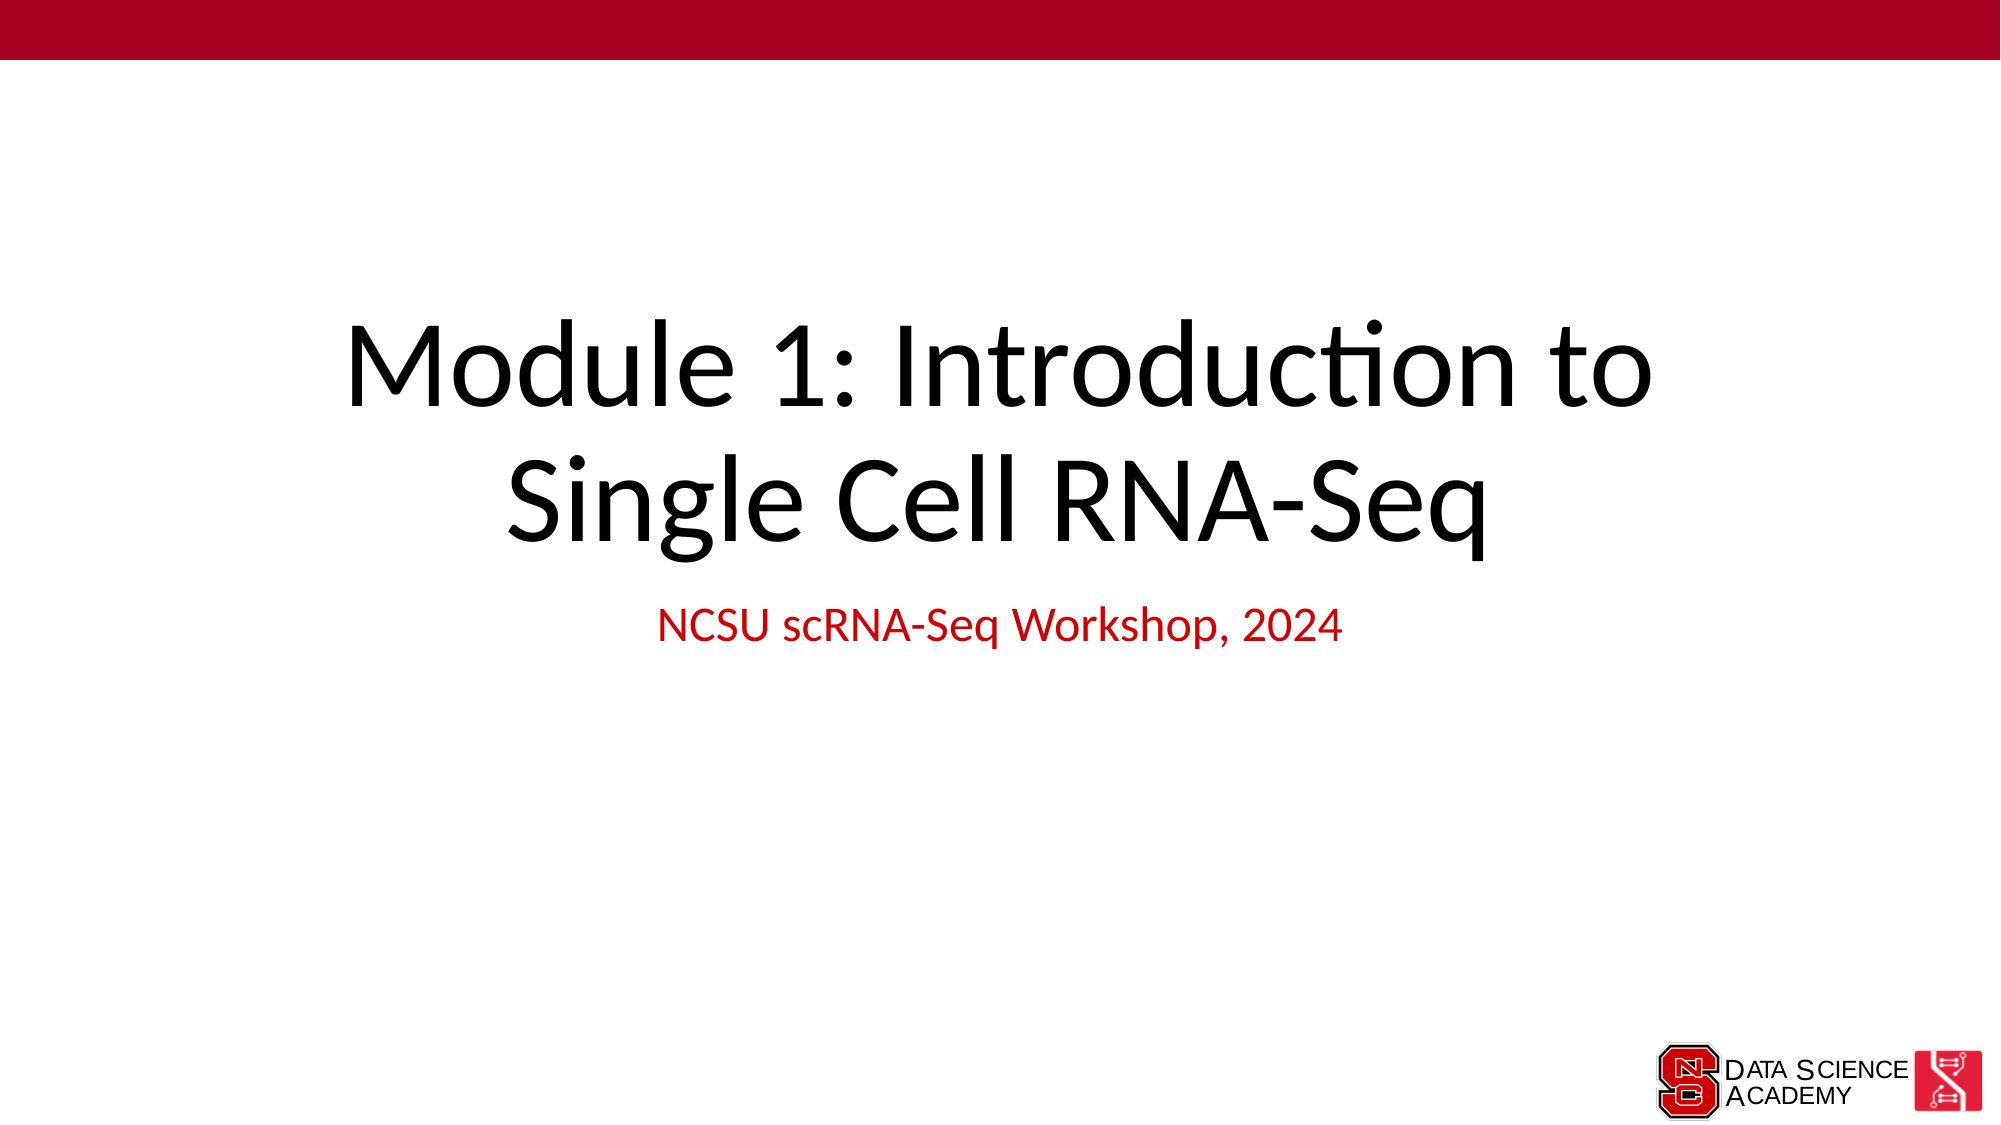

# Module 1: Introduction to Single Cell RNA-Seq
NCSU scRNA-Seq Workshop, 2024